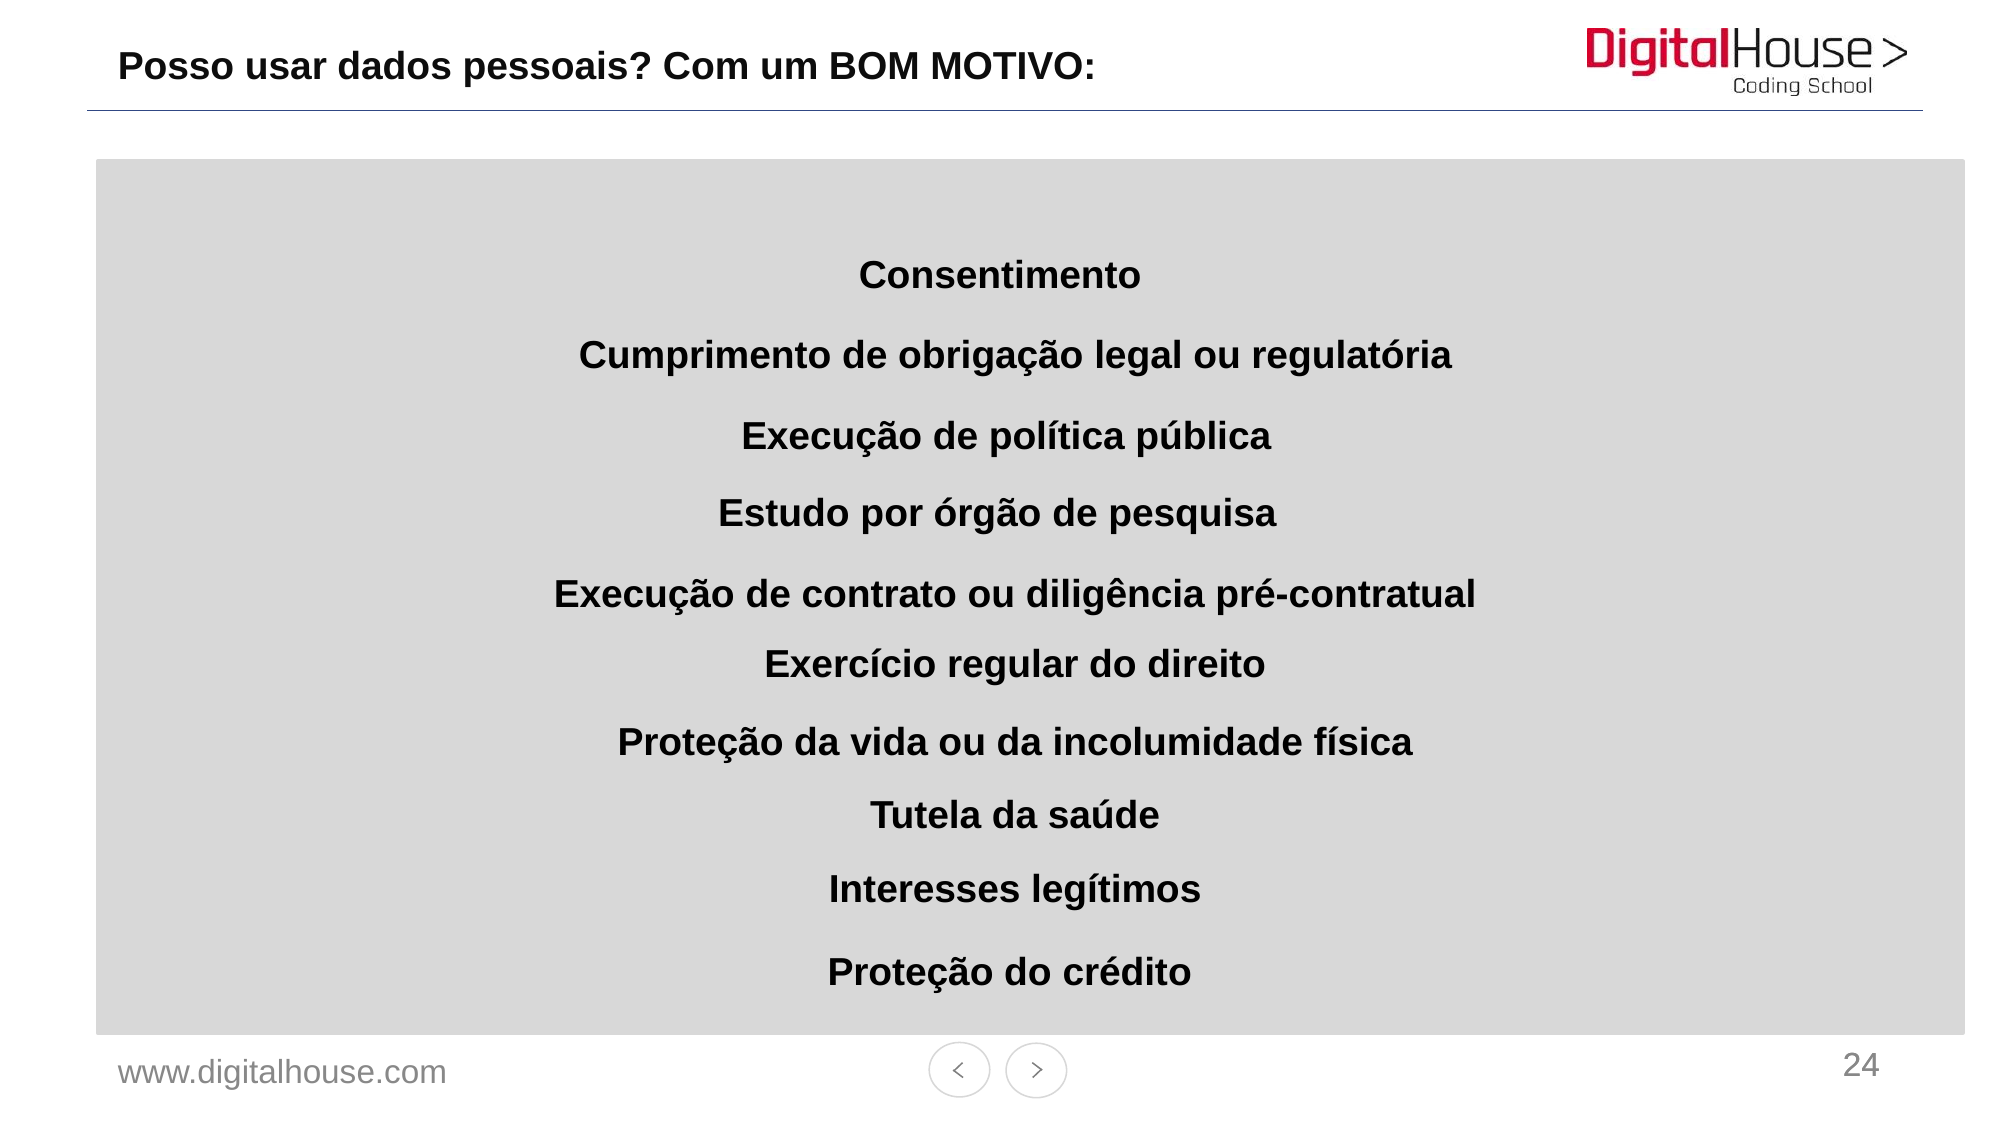

Posso usar dados pessoais? Com um BOM MOTIVO:

Consentimento
Cumprimento de obrigação legal ou regulatória
Execução de política pública
Estudo por órgão de pesquisa
Execução de contrato ou diligência pré-contratual
Exercício regular do direito
Proteção da vida ou da incolumidade física
Tutela da saúde
Interesses legítimos
Proteção do crédito
24
24